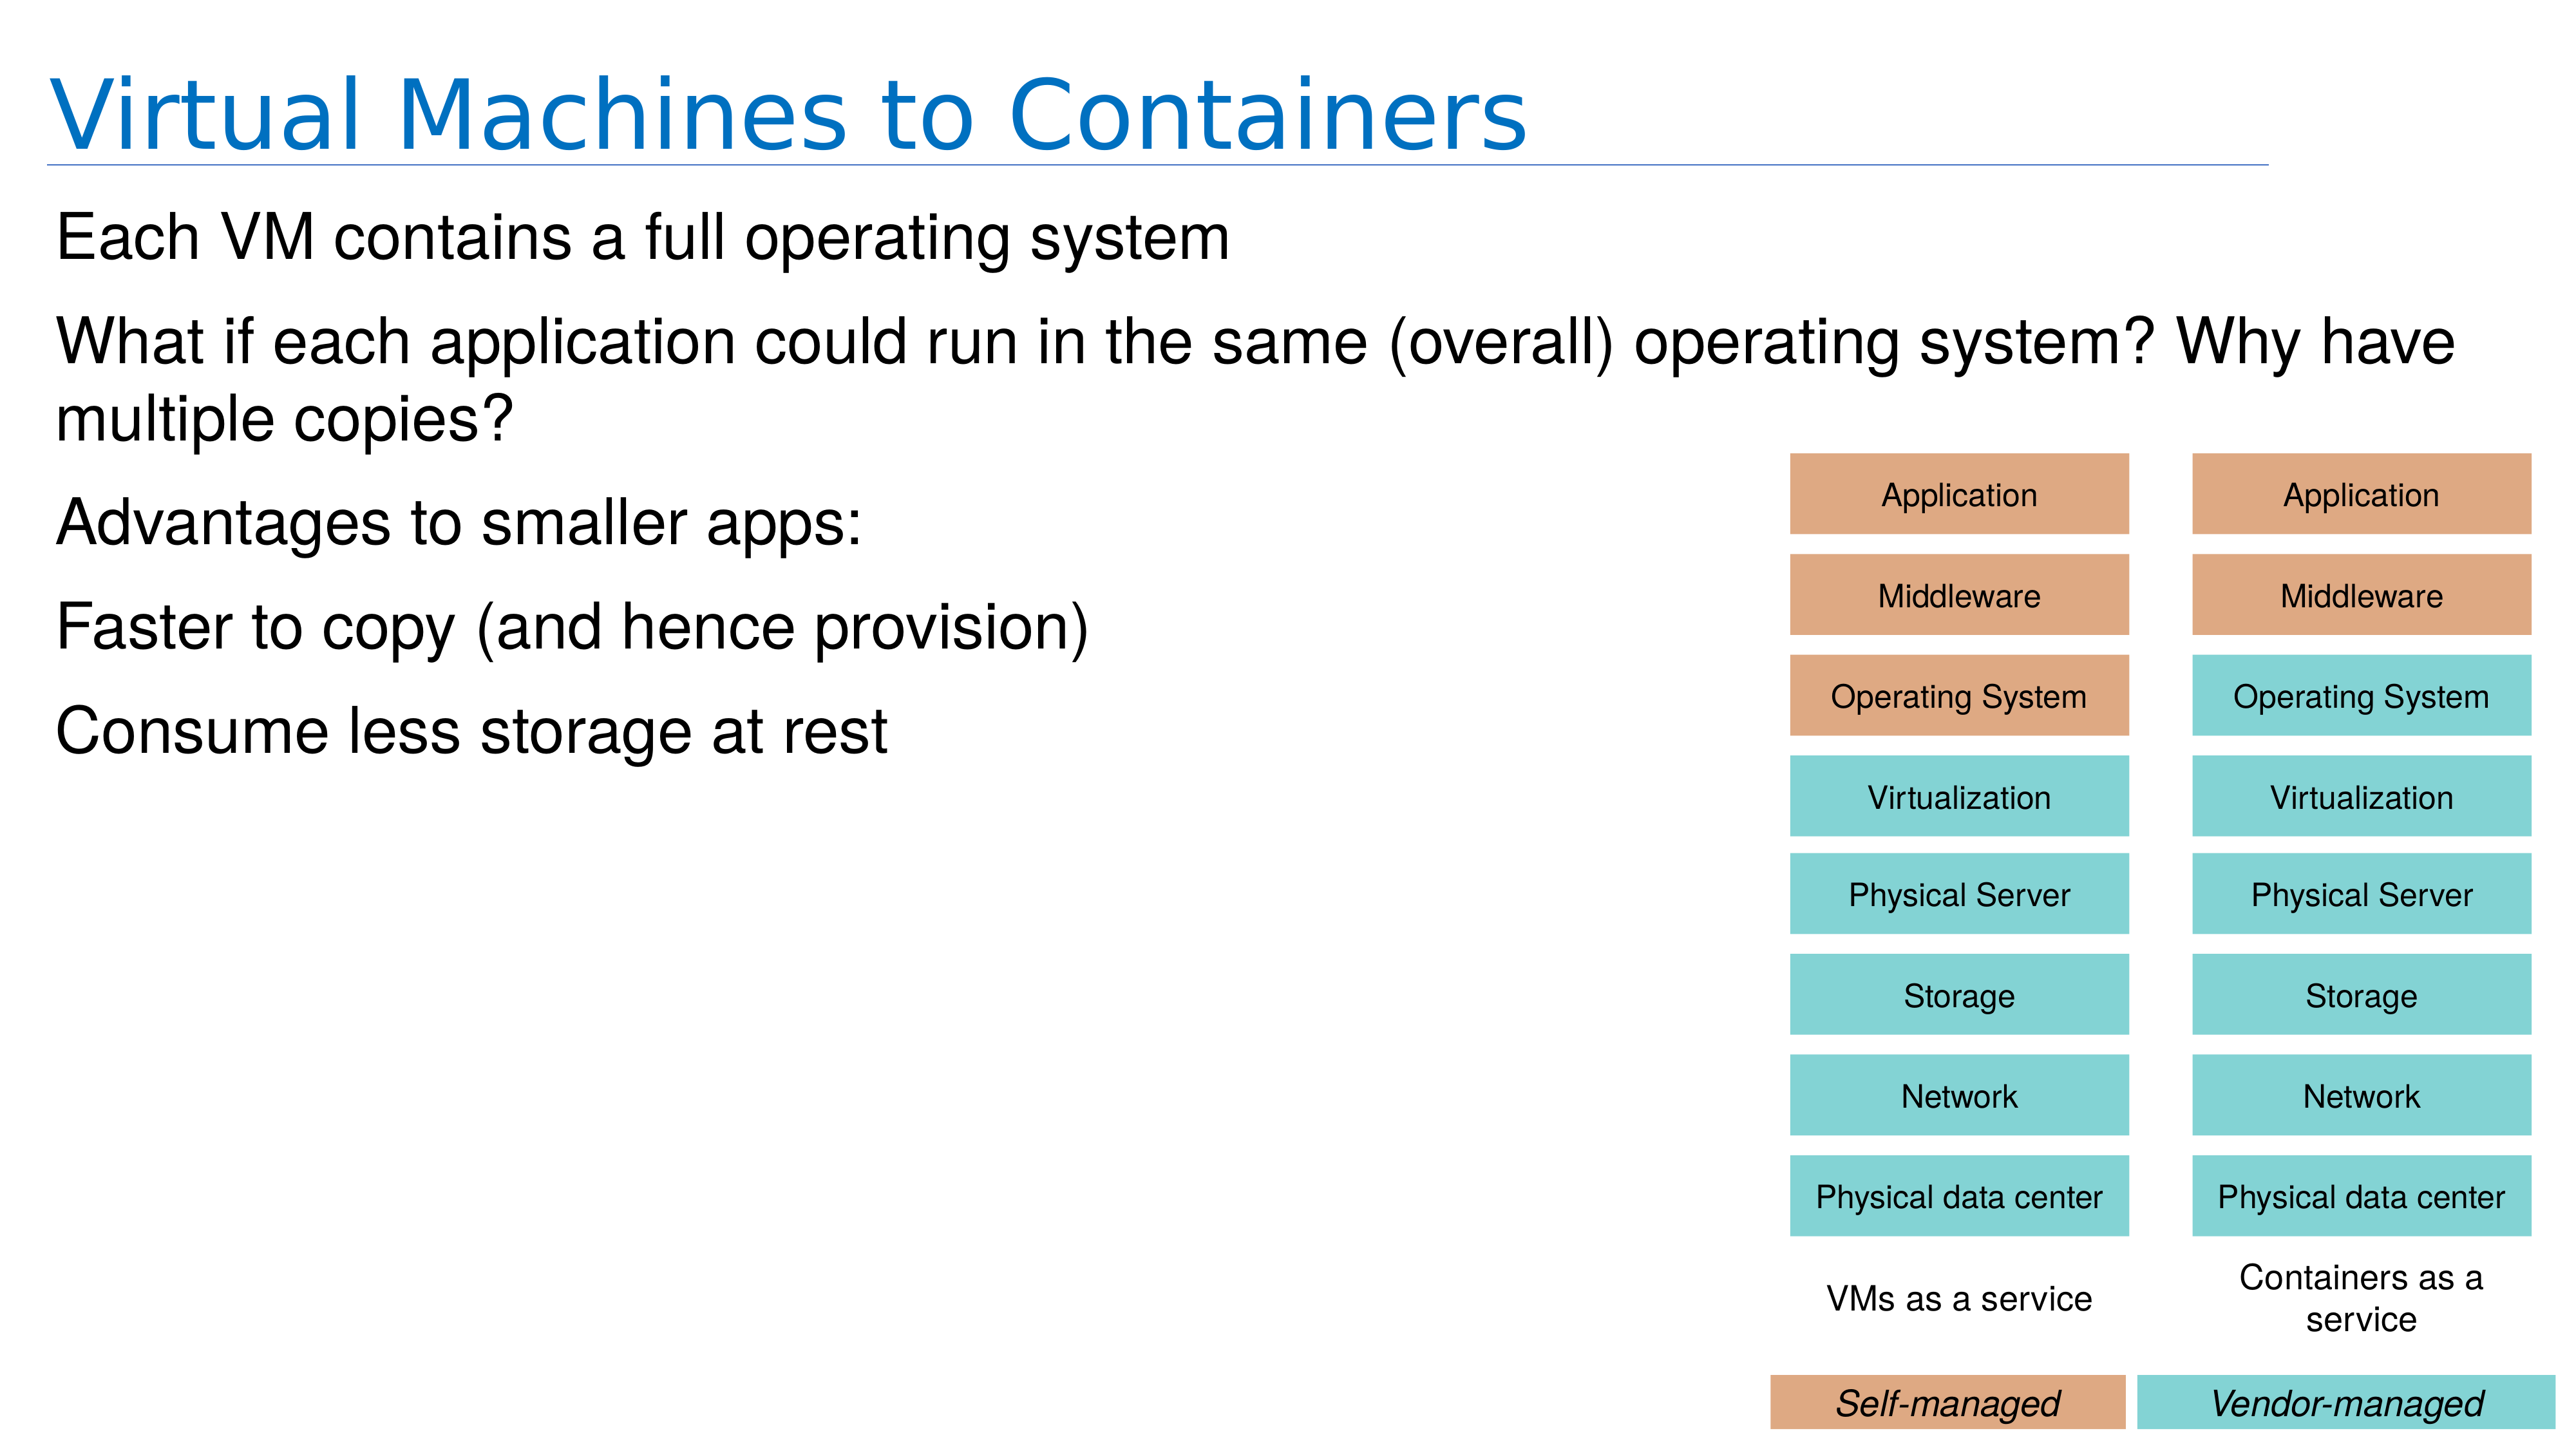

# Virtual Machines to Containers
Each VM contains a full operating system
What if each application could run in the same (overall) operating system? Why have multiple copies?
Advantages to smaller apps:
Faster to copy (and hence provision)
Consume less storage at rest

Application

Middleware

Operating System

Virtualization

Physical Server

Storage

Network

Physical data center
VMs as a service

Application

Middleware

Operating System

Virtualization

Physical Server

Storage

Network

Physical data center
Containers as a service
Self-managed
Vendor-managed